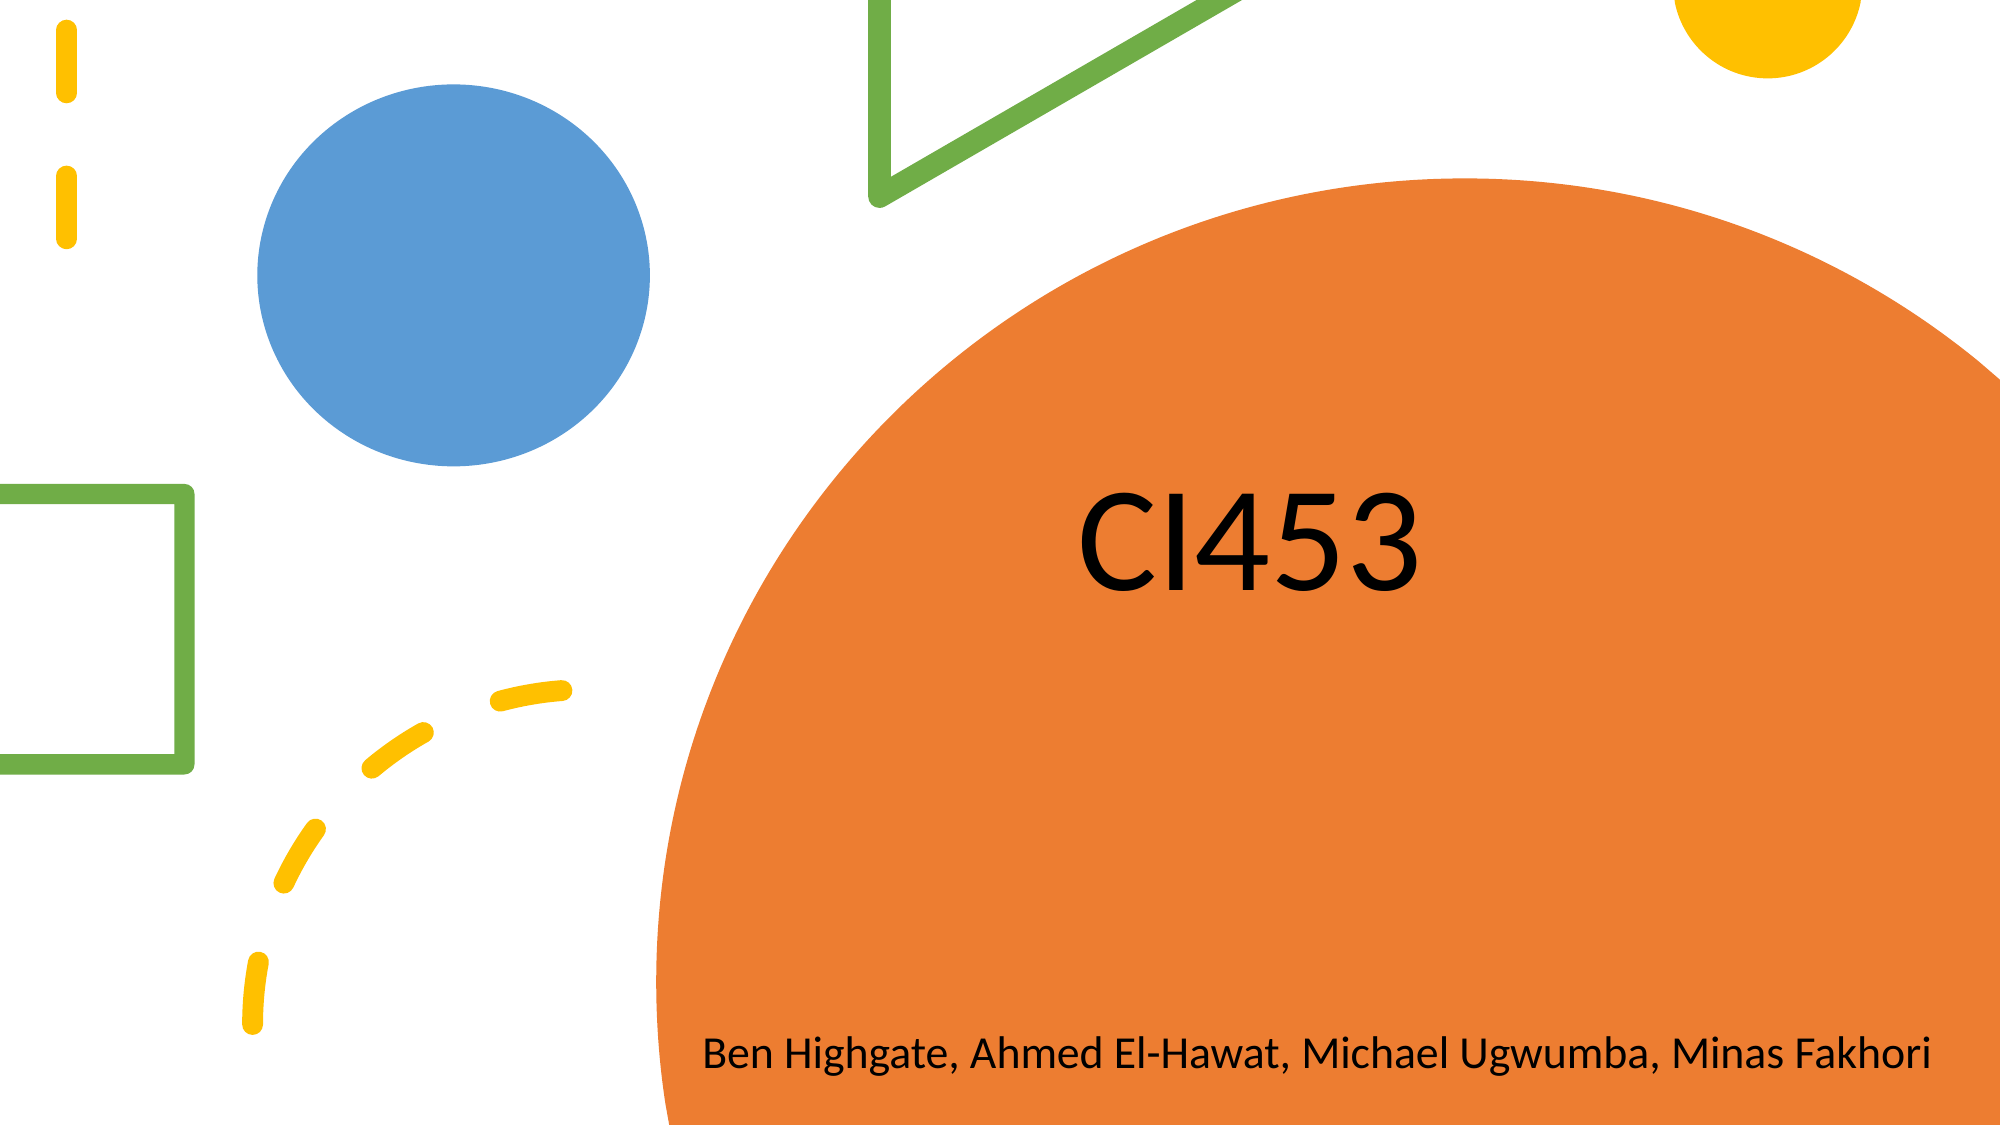

# CI453
Ben Highgate, Ahmed El-Hawat, Michael Ugwumba, Minas Fakhori